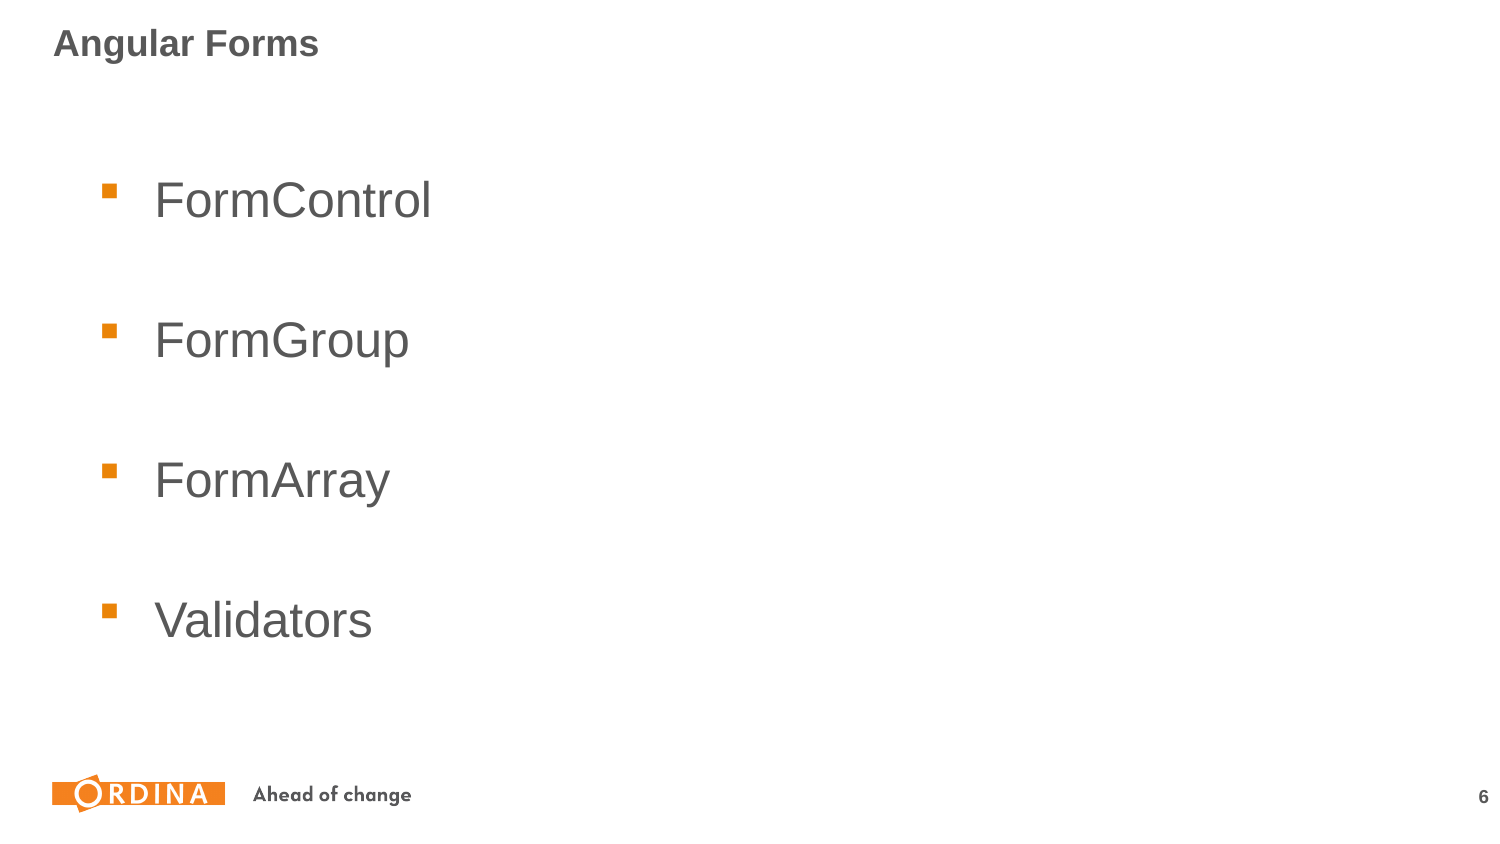

# Angular Forms
FormControl

FormGroup

FormArray

Validators